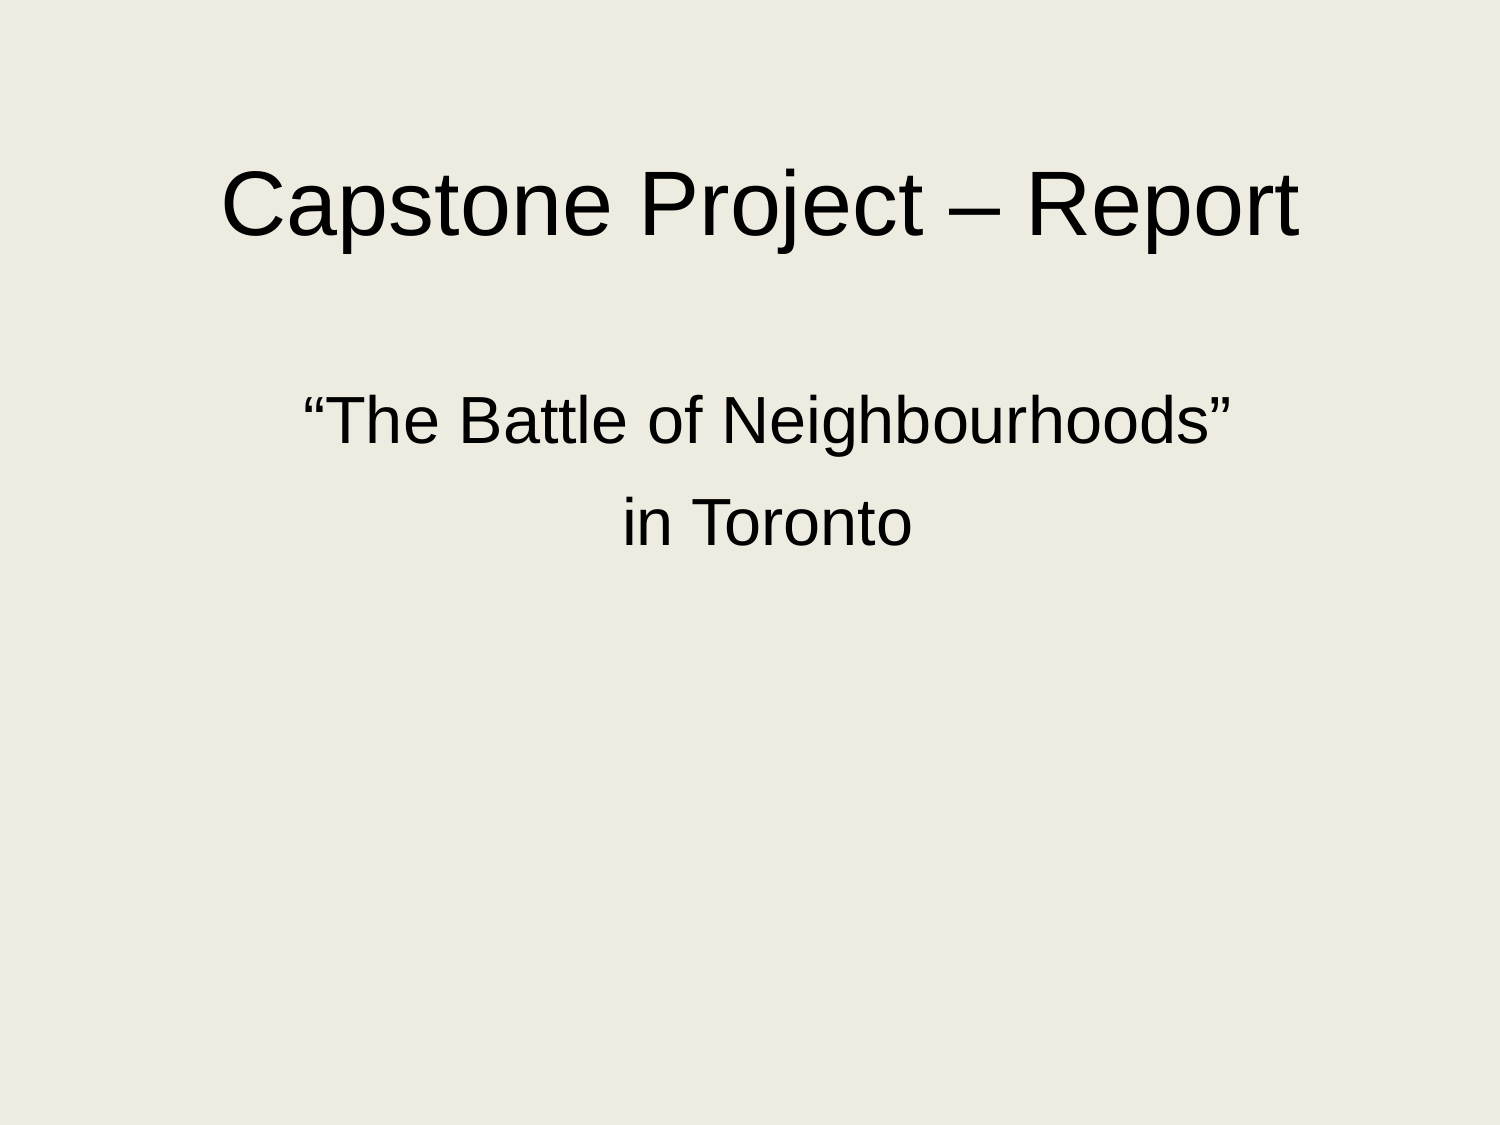

# Capstone Project – Report

“The Battle of Neighbourhoods”
in Toronto